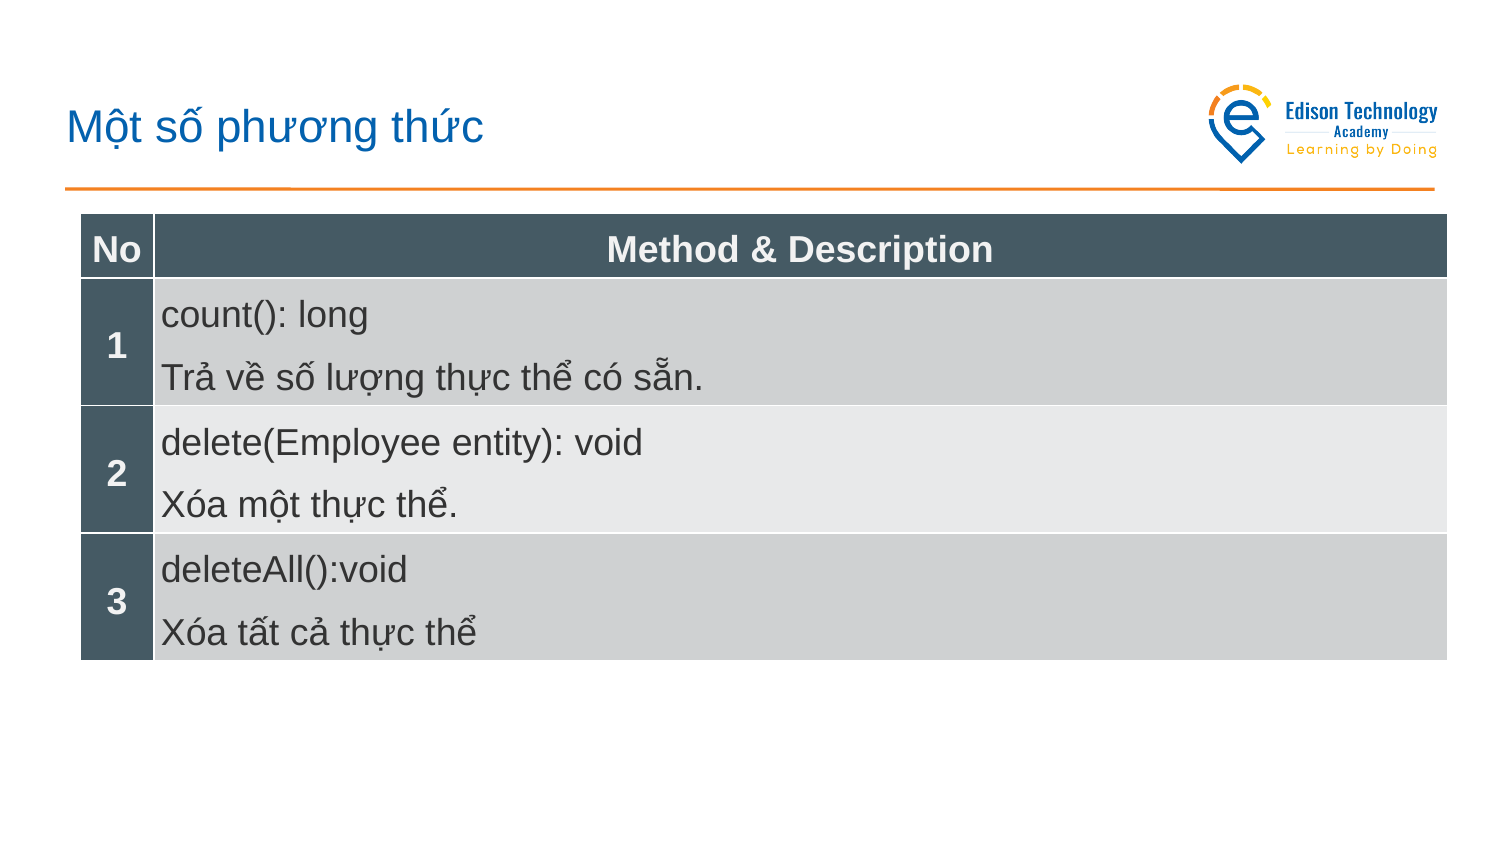

# Một số phương thức
| No | Method & Description |
| --- | --- |
| 1 | count(): long Trả về số lượng thực thể có sẵn. |
| 2 | delete(Employee entity): void Xóa một thực thể. |
| 3 | deleteAll():void Xóa tất cả thực thể |